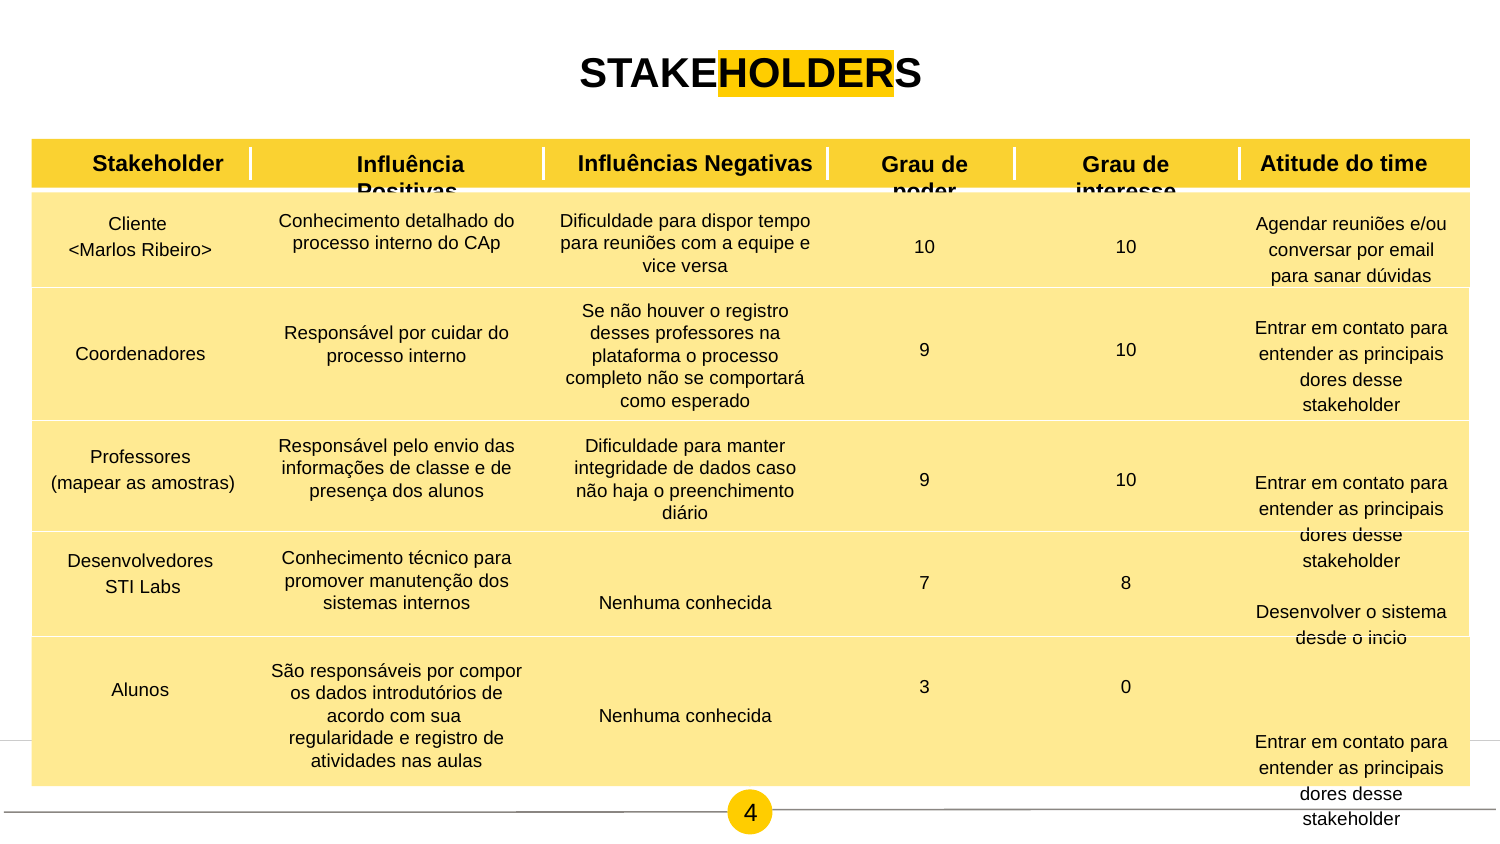

STAKEHOLDERS
Stakeholder
Influência Positivas
Influências Negativas
Grau de poder
Grau de interesse
Atitude do time

Cliente
<Marlos Ribeiro>

Coordenadores

Professores
 (mapear as amostras)

Desenvolvedores
 STI Labs

Alunos

Conhecimento detalhado do processo interno do CAp

Responsável por cuidar do processo interno

Responsável pelo envio das informações de classe e de presença dos alunos

Conhecimento técnico para promover manutenção dos sistemas internos

São responsáveis por compor os dados introdutórios de acordo com sua
regularidade e registro de atividades nas aulas

Dificuldade para dispor tempo para reuniões com a equipe e vice versa

Se não houver o registro desses professores na plataforma o processo completo não se comportará como esperado

Dificuldade para manter integridade de dados caso não haja o preenchimento diário

Nenhuma conhecida

Nenhuma conhecida

10

9

9

7

3

10

10

10

8

0

Agendar reuniões e/ou conversar por email para sanar dúvidas

Entrar em contato para entender as principais dores desse stakeholder

Entrar em contato para entender as principais dores desse stakeholder

Desenvolver o sistema desde o incio

Entrar em contato para entender as principais dores desse stakeholder

4